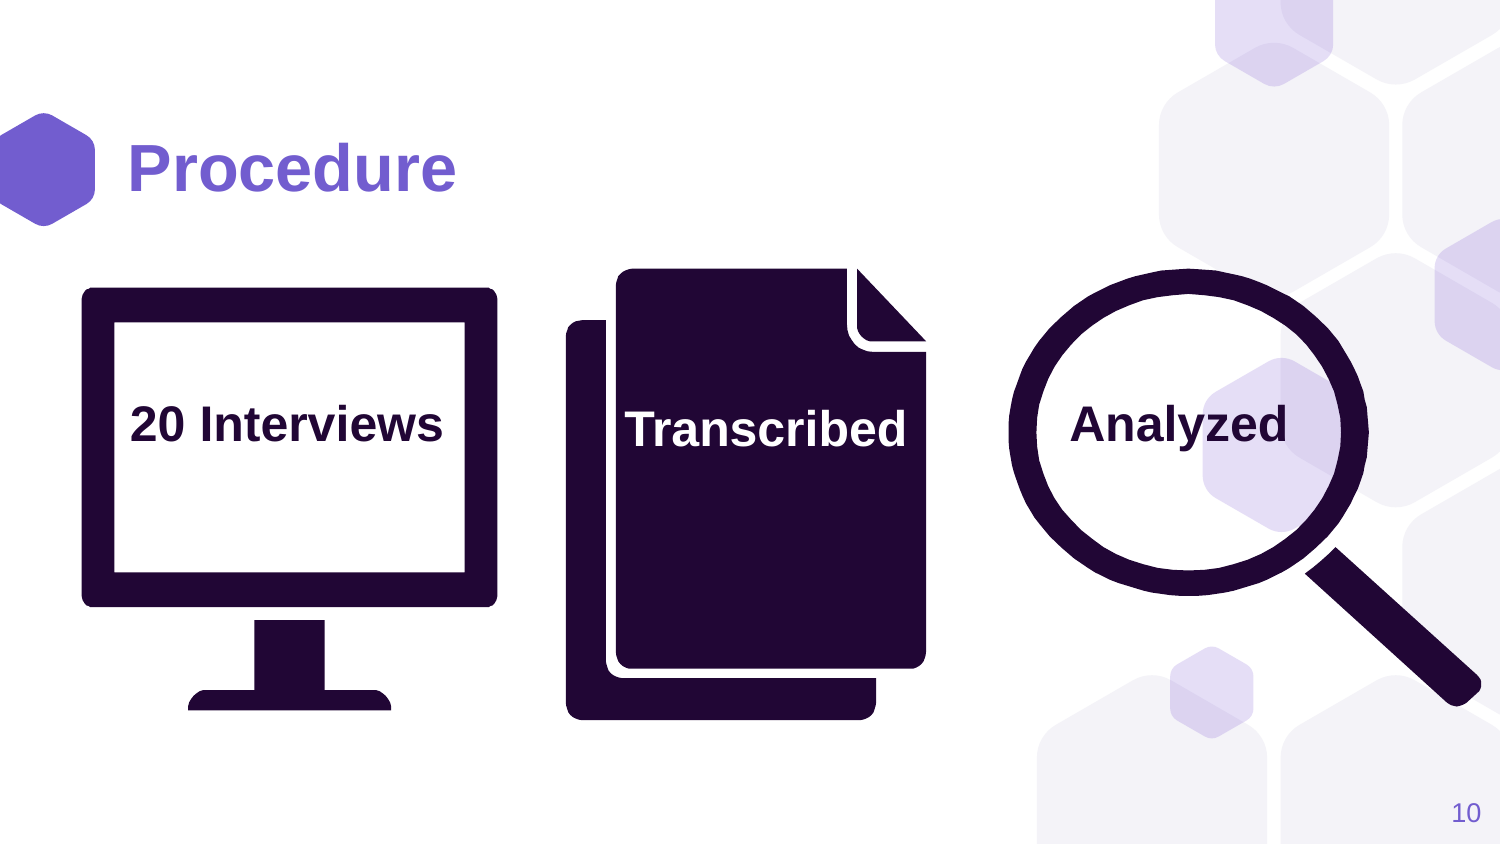

# Procedure

20 Interviews
Analyzed
Transcribed
10